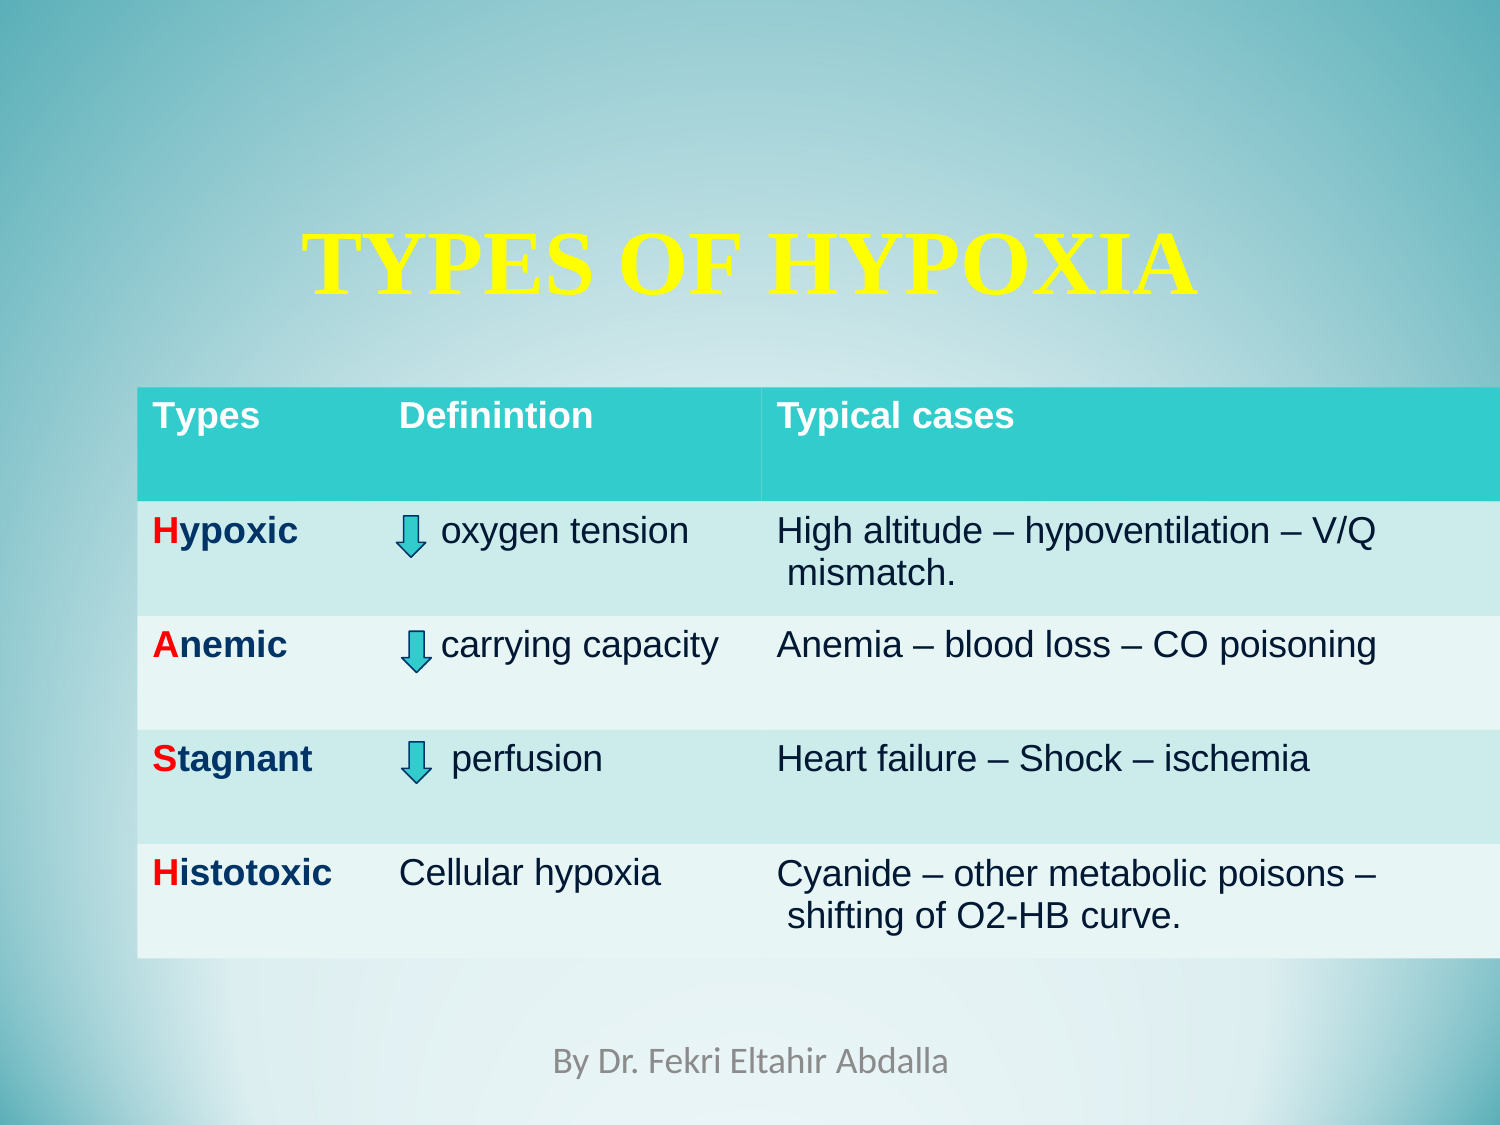

TYPES OF HYPOXIA

Types
Definintion
Typical cases

Hypoxic
oxygen tension
High altitude – hypoventilation – V/Q  mismatch.

Anemic
carrying capacity
Anemia – blood loss – CO poisoning

Stagnant
perfusion
Heart failure – Shock – ischemia

Histotoxic
Cellular hypoxia
Cyanide – other metabolic poisons –  shifting of O2-HB curve.
By Dr. Fekri Eltahir Abdalla